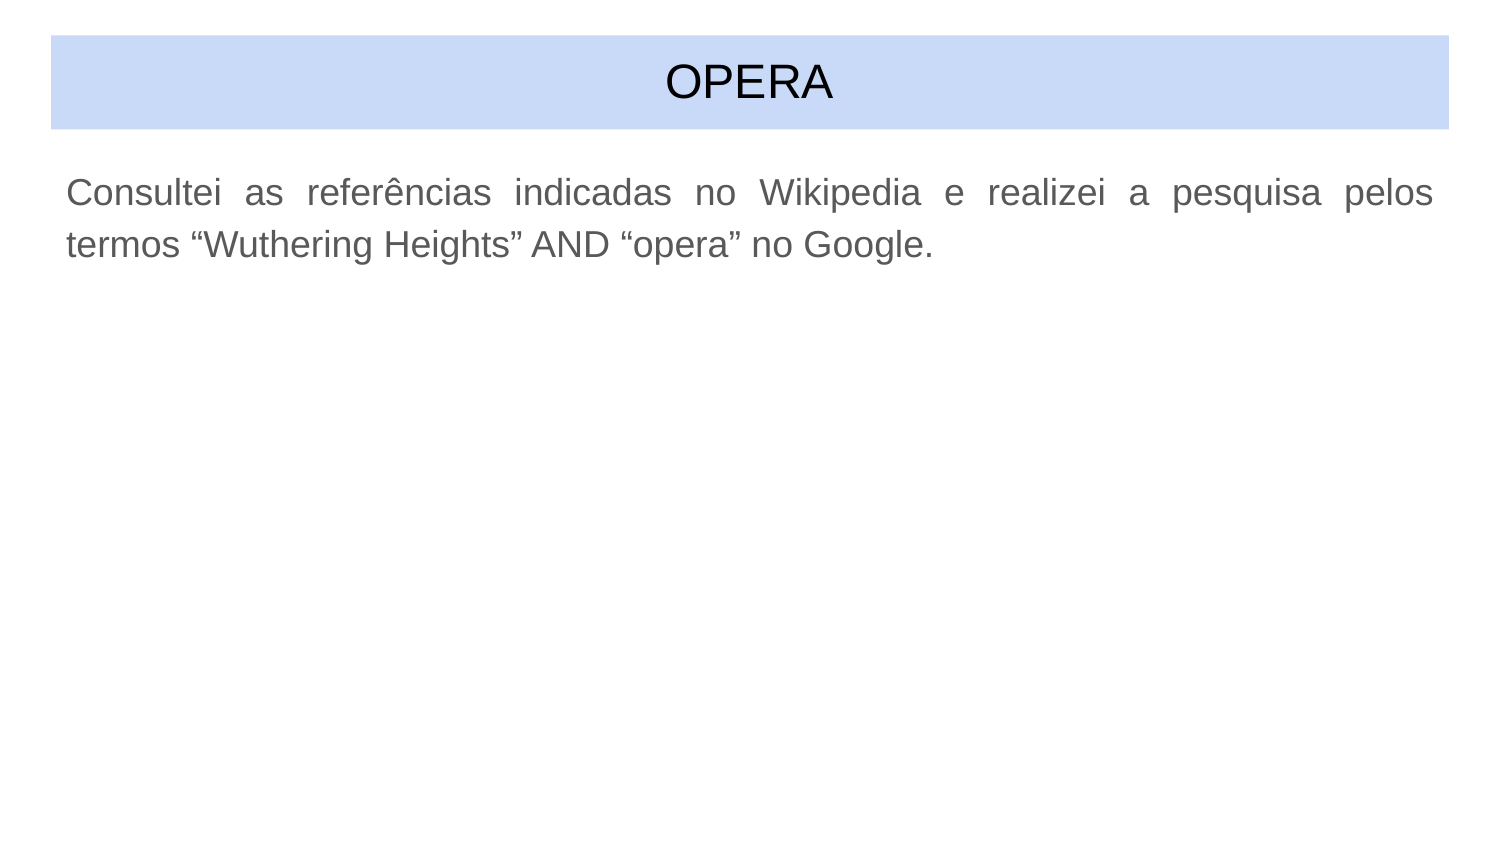

# OPERA
Consultei as referências indicadas no Wikipedia e realizei a pesquisa pelos termos “Wuthering Heights” AND “opera” no Google.